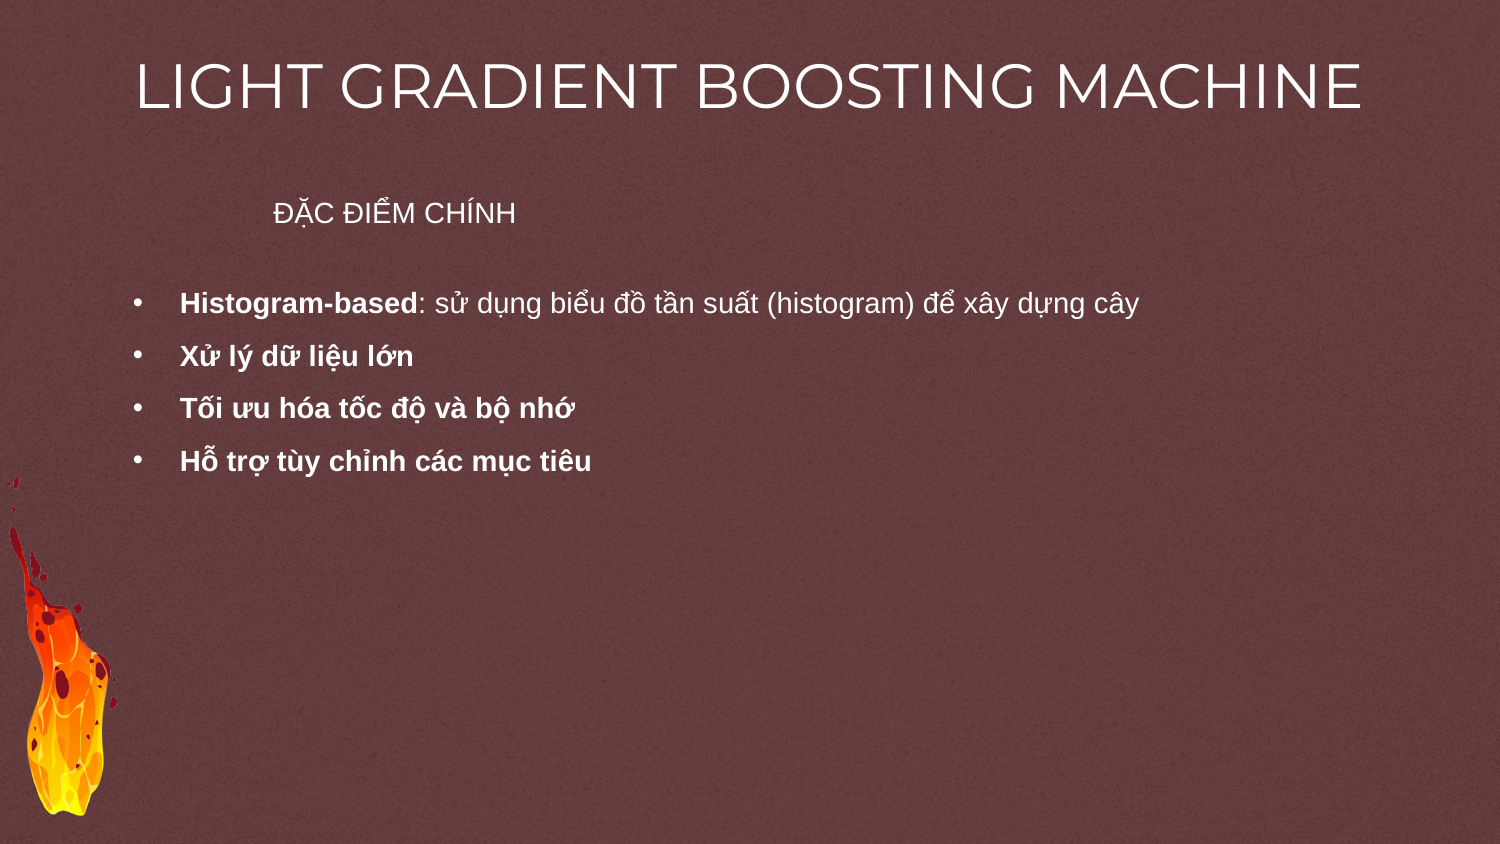

# LIGHT GRADIENT BOOSTING MACHINE
ĐẶC ĐIỂM CHÍNH
Histogram-based: sử dụng biểu đồ tần suất (histogram) để xây dựng cây
Xử lý dữ liệu lớn
Tối ưu hóa tốc độ và bộ nhớ
Hỗ trợ tùy chỉnh các mục tiêu